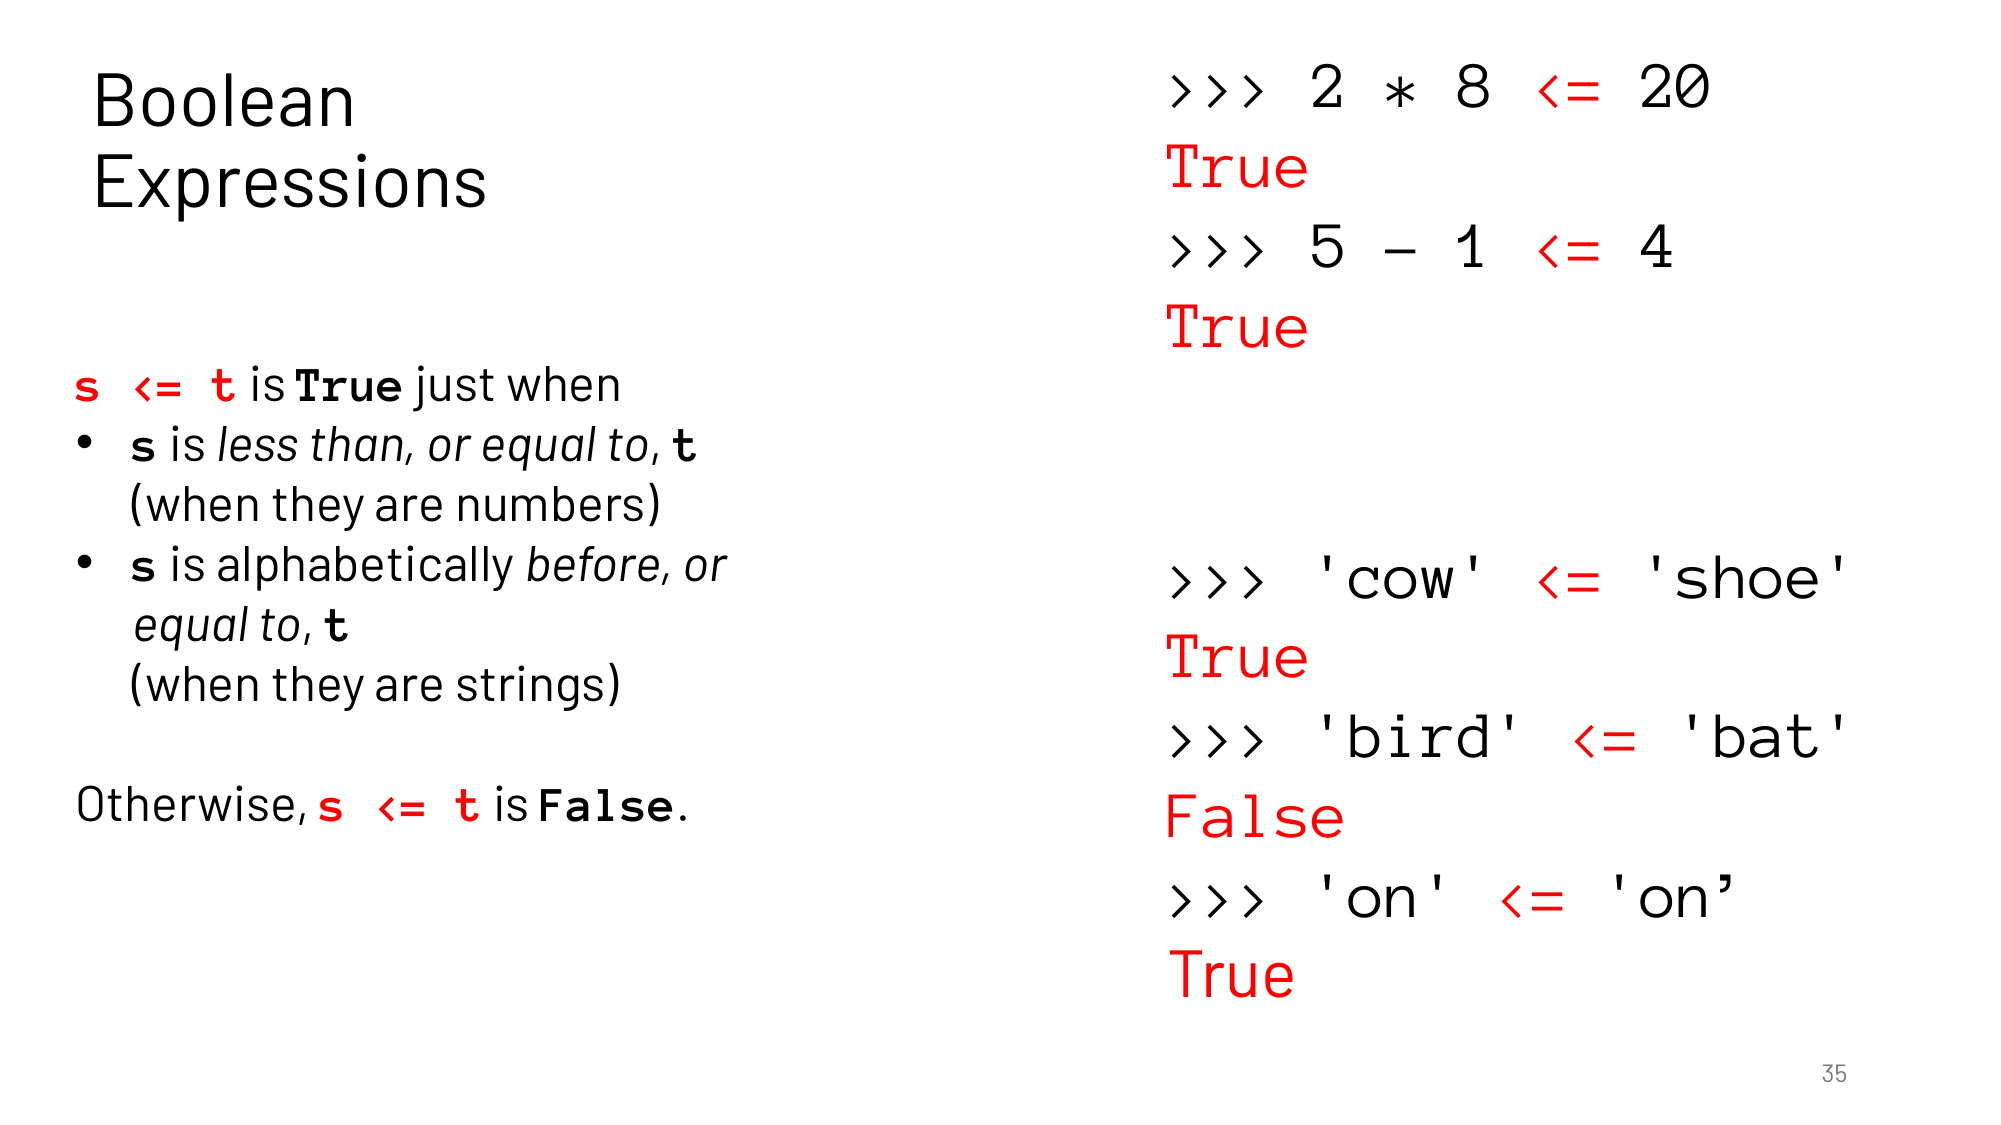

# Boolean Expressions
>>> 2 * 8 <= 20
True
>>> 5 - 1 <= 4
True
s <= t is True just when
s is less than, or equal to, t
(when they are numbers)
s is alphabetically before, or equal to, t
(when they are strings)

Otherwise, s <= t is False.
>>> 'cow' <= 'shoe'
True
>>> 'bird' <= 'bat'
False
>>> 'on' <= 'on’
True
35